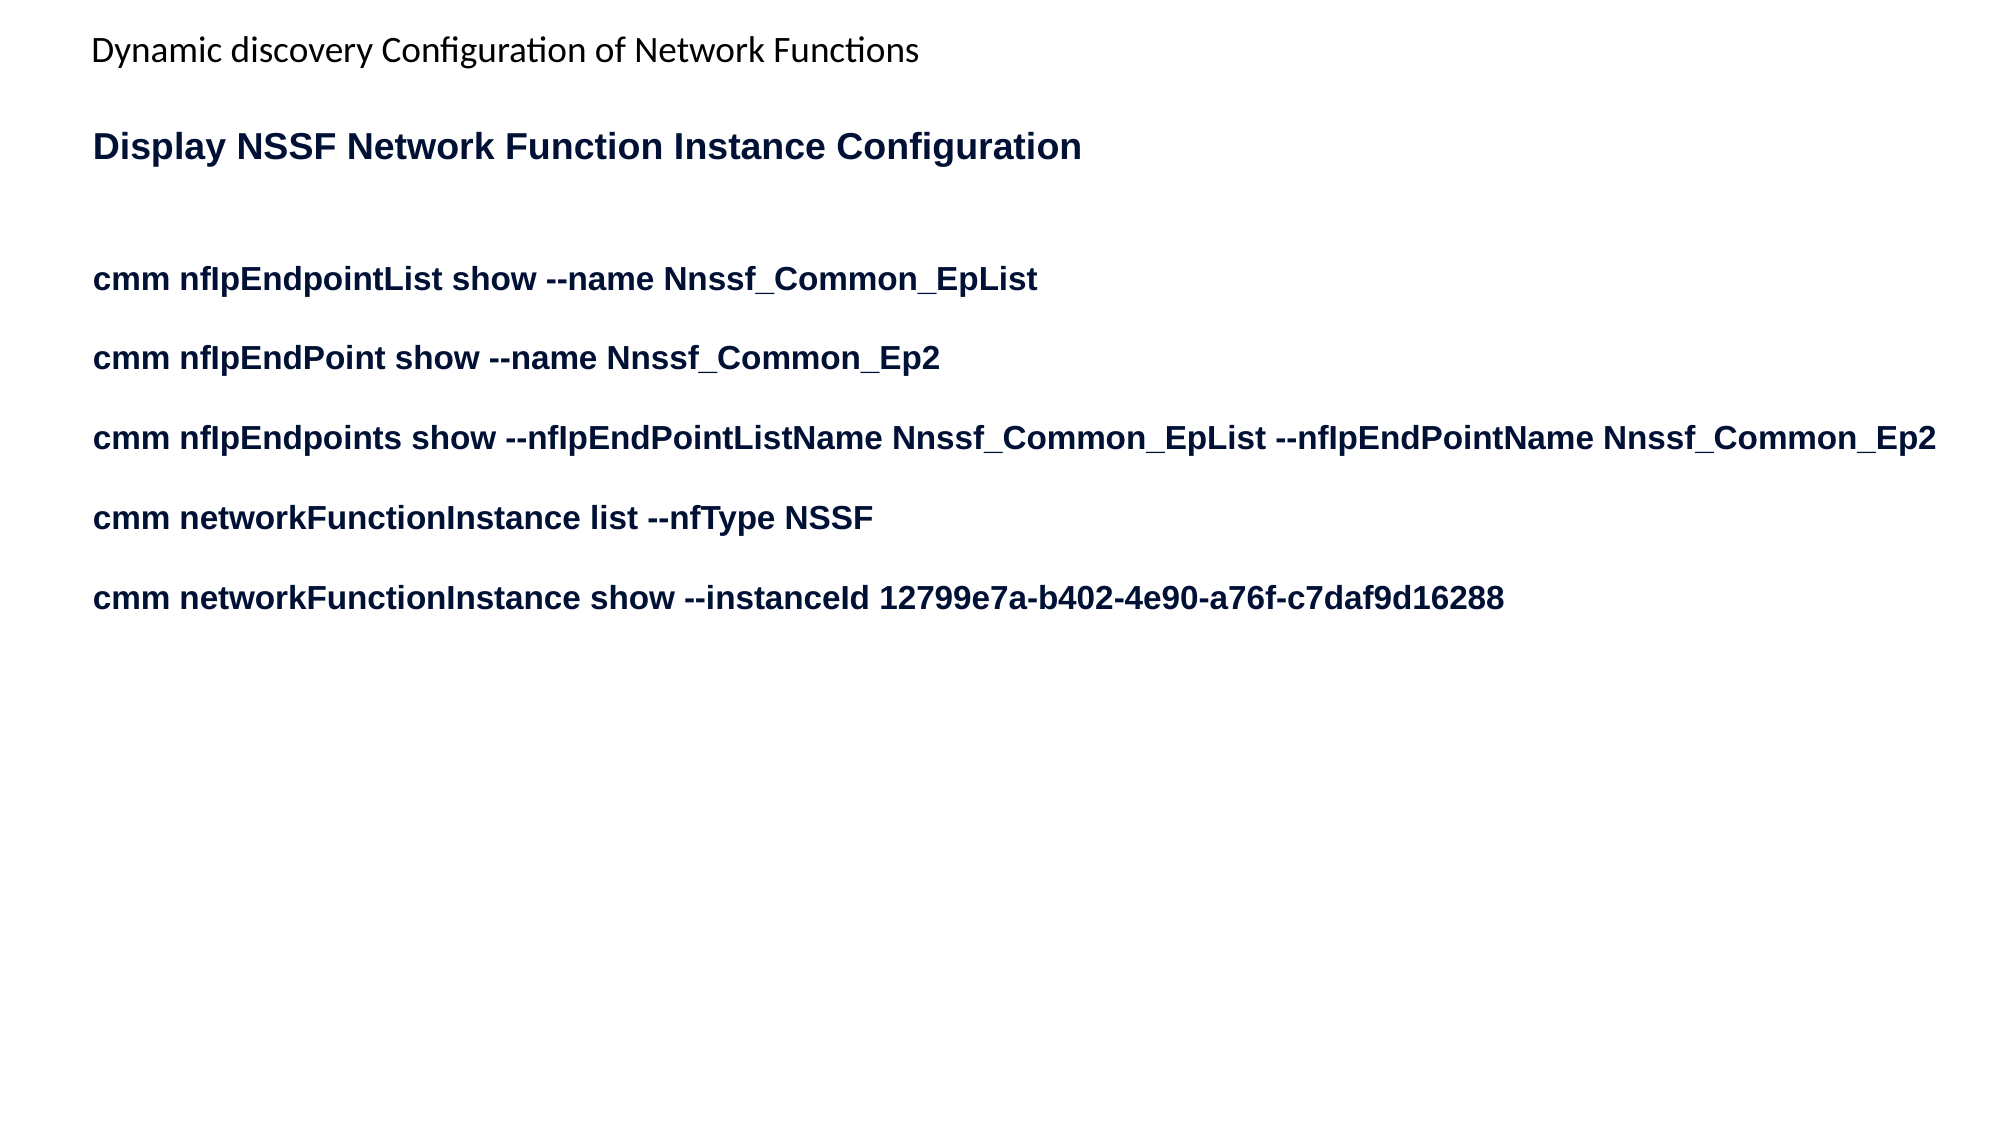

# Dynamic discovery Configuration of Network Functions
Display NSSF Network Function Instance Configuration

cmm nfIpEndpointList show --name Nnssf_Common_EpList

cmm nfIpEndPoint show --name Nnssf_Common_Ep2

cmm nfIpEndpoints show --nfIpEndPointListName Nnssf_Common_EpList --nfIpEndPointName Nnssf_Common_Ep2

cmm networkFunctionInstance list --nfType NSSF

cmm networkFunctionInstance show --instanceId 12799e7a-b402-4e90-a76f-c7daf9d16288